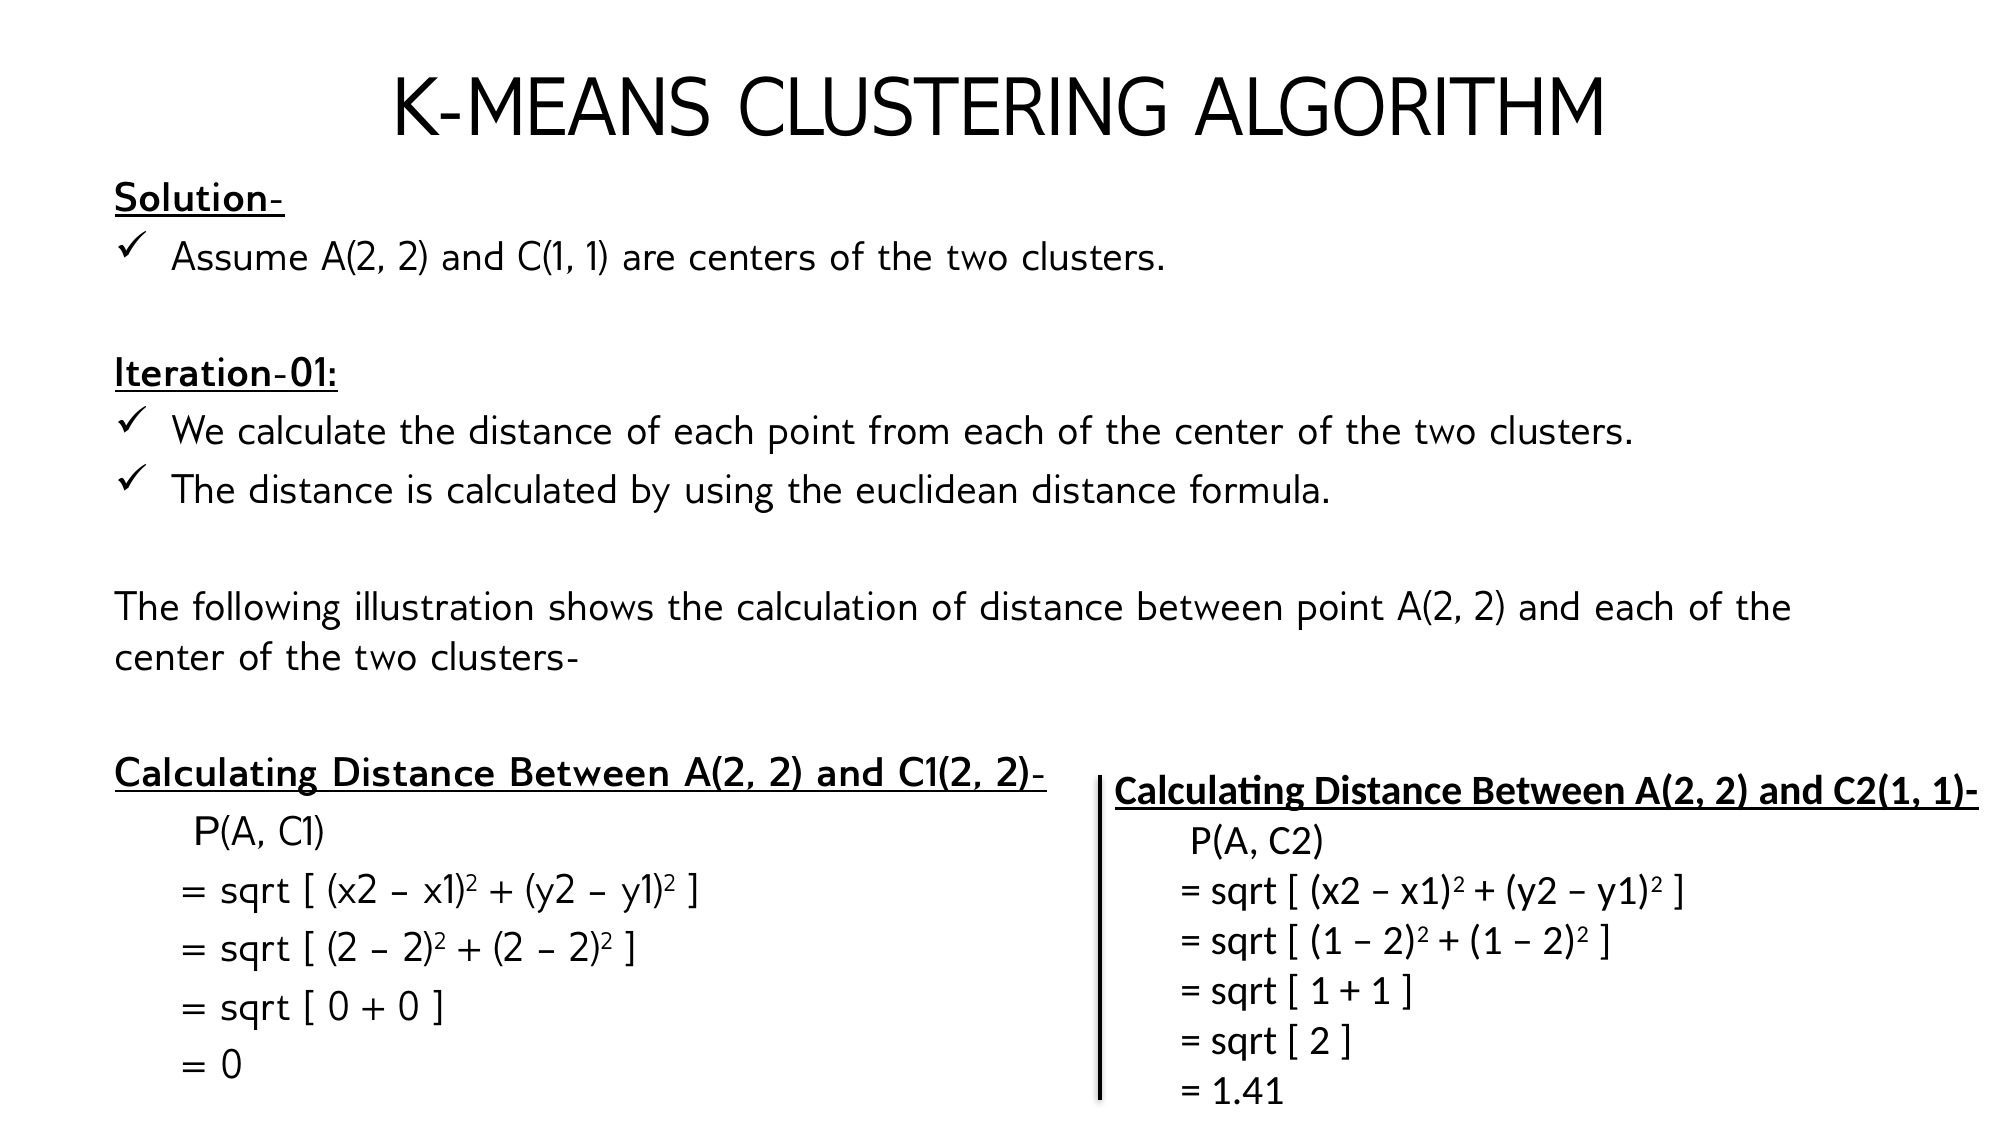

# K-MEANS CLUSTERING ALGORITHM
Solution-
Assume A(2, 2) and C(1, 1) are centers of the two clusters.

Iteration-01:
We calculate the distance of each point from each of the center of the two clusters.
The distance is calculated by using the euclidean distance formula.

The following illustration shows the calculation of distance between point A(2, 2) and each of the center of the two clusters-

Calculating Distance Between A(2, 2) and C1(2, 2)-
 Ρ(A, C1)
= sqrt [ (x2 – x1)2 + (y2 – y1)2 ]
= sqrt [ (2 – 2)2 + (2 – 2)2 ]
= sqrt [ 0 + 0 ]
= 0

Calculating Distance Between A(2, 2) and C2(1, 1)-
 Ρ(A, C2)
= sqrt [ (x2 – x1)2 + (y2 – y1)2 ]
= sqrt [ (1 – 2)2 + (1 – 2)2 ]
= sqrt [ 1 + 1 ]
= sqrt [ 2 ]
= 1.41